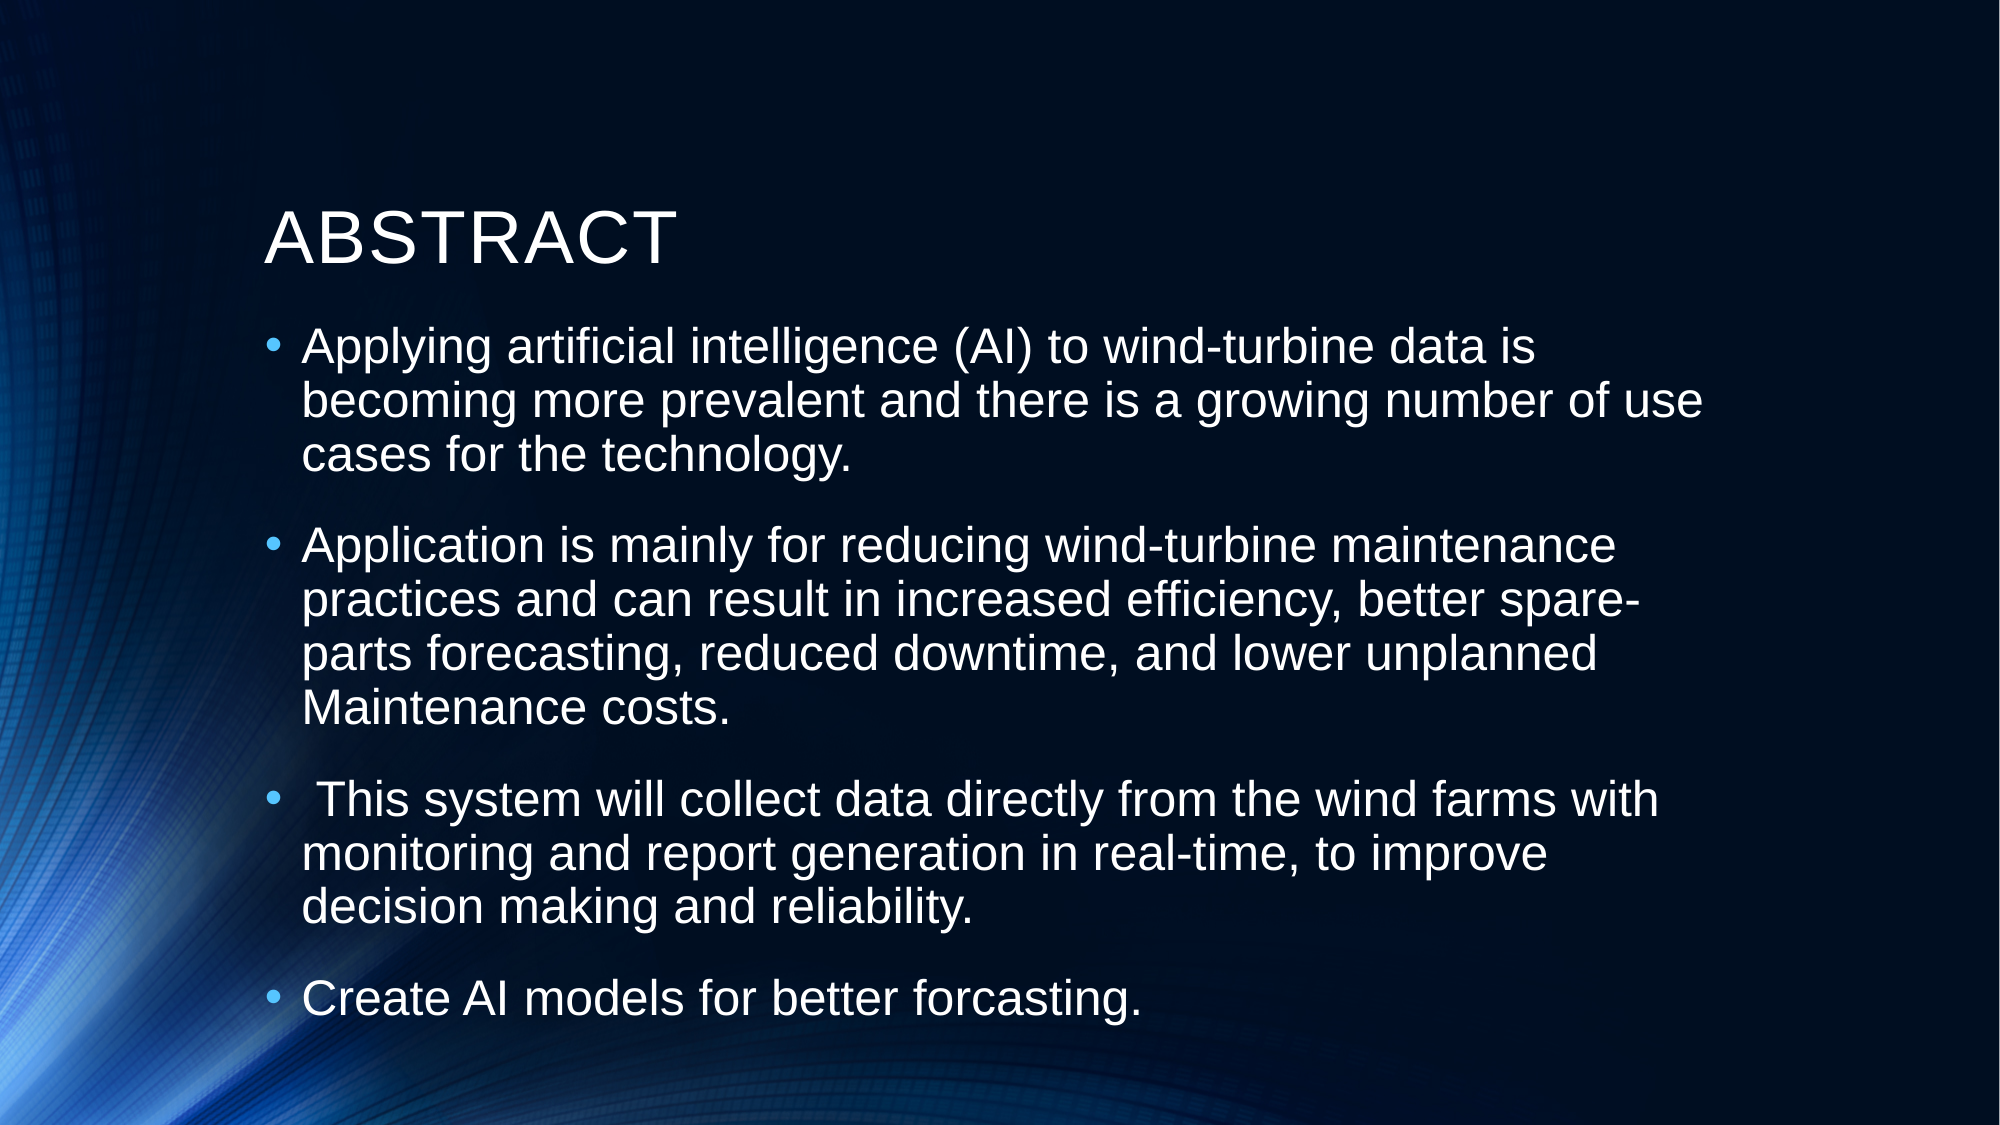

# ABSTRACT
Applying artificial intelligence (AI) to wind-turbine data is becoming more prevalent and there is a growing number of use cases for the technology.
Application is mainly for reducing wind-turbine maintenance practices and can result in increased efficiency, better spare-parts forecasting, reduced downtime, and lower unplanned Maintenance costs.
 This system will collect data directly from the wind farms with monitoring and report generation in real-time, to improve decision making and reliability.
Create AI models for better forcasting.